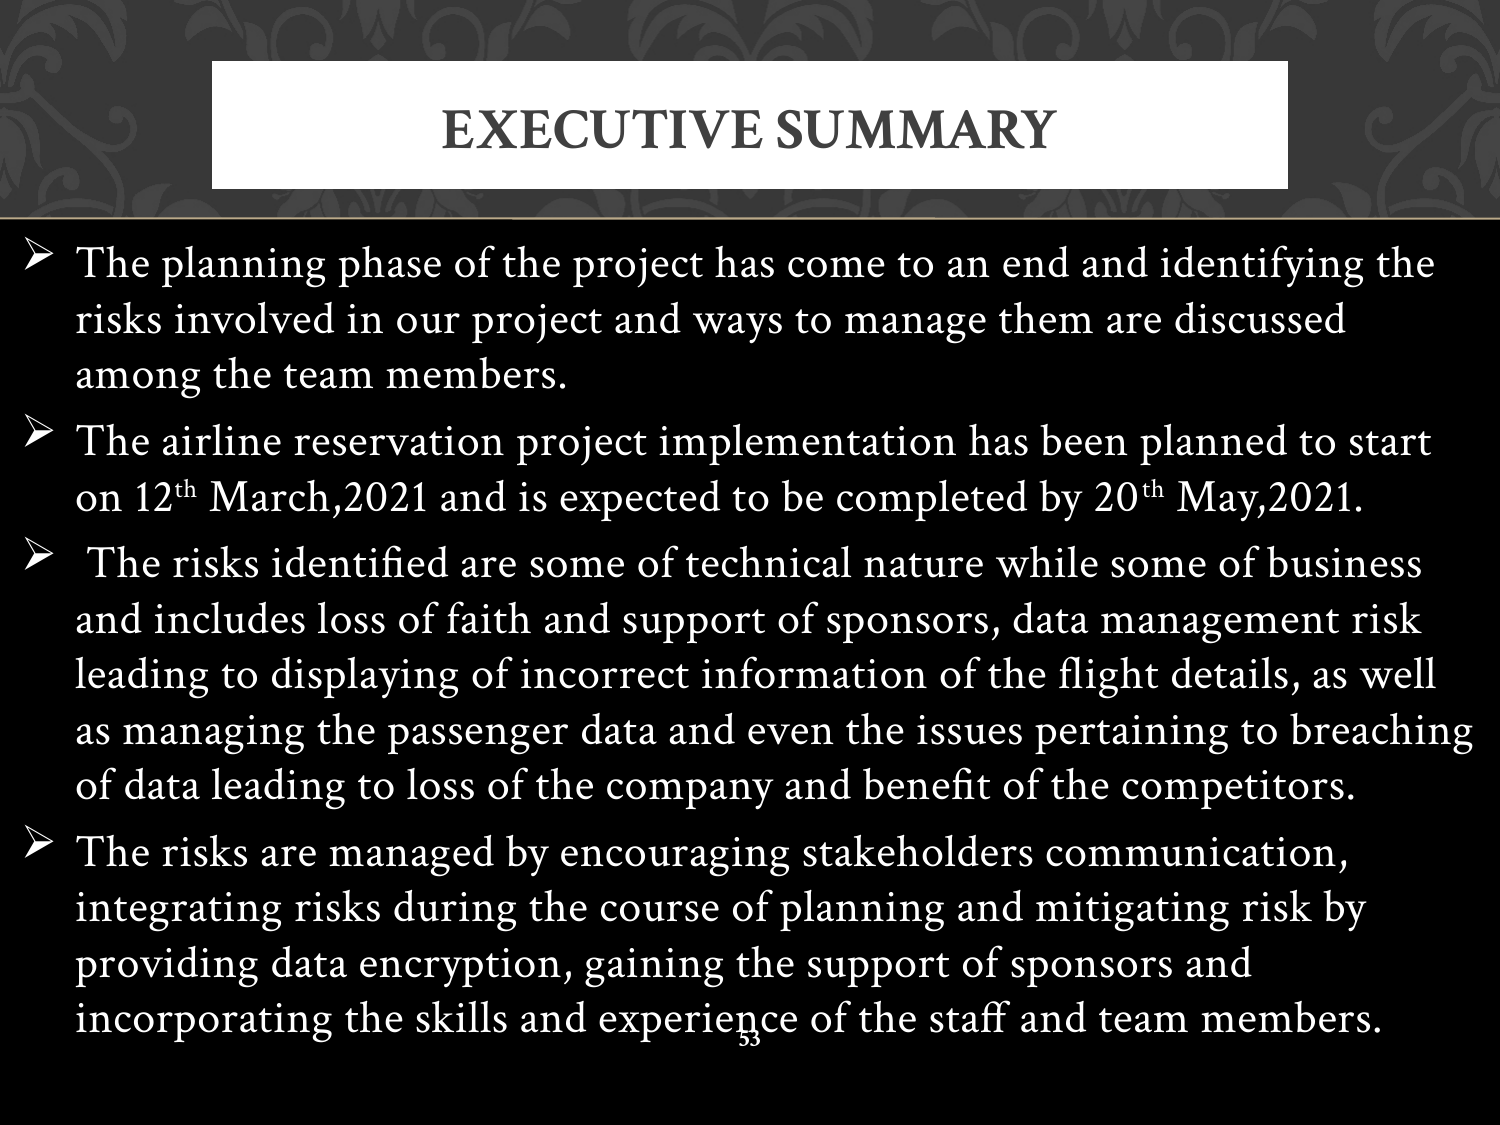

# Executive Summary
The planning phase of the project has come to an end and identifying the risks involved in our project and ways to manage them are discussed among the team members.
The airline reservation project implementation has been planned to start on 12th March,2021 and is expected to be completed by 20th May,2021.
 The risks identified are some of technical nature while some of business and includes loss of faith and support of sponsors, data management risk leading to displaying of incorrect information of the flight details, as well as managing the passenger data and even the issues pertaining to breaching of data leading to loss of the company and benefit of the competitors.
The risks are managed by encouraging stakeholders communication, integrating risks during the course of planning and mitigating risk by providing data encryption, gaining the support of sponsors and incorporating the skills and experience of the staff and team members.

53